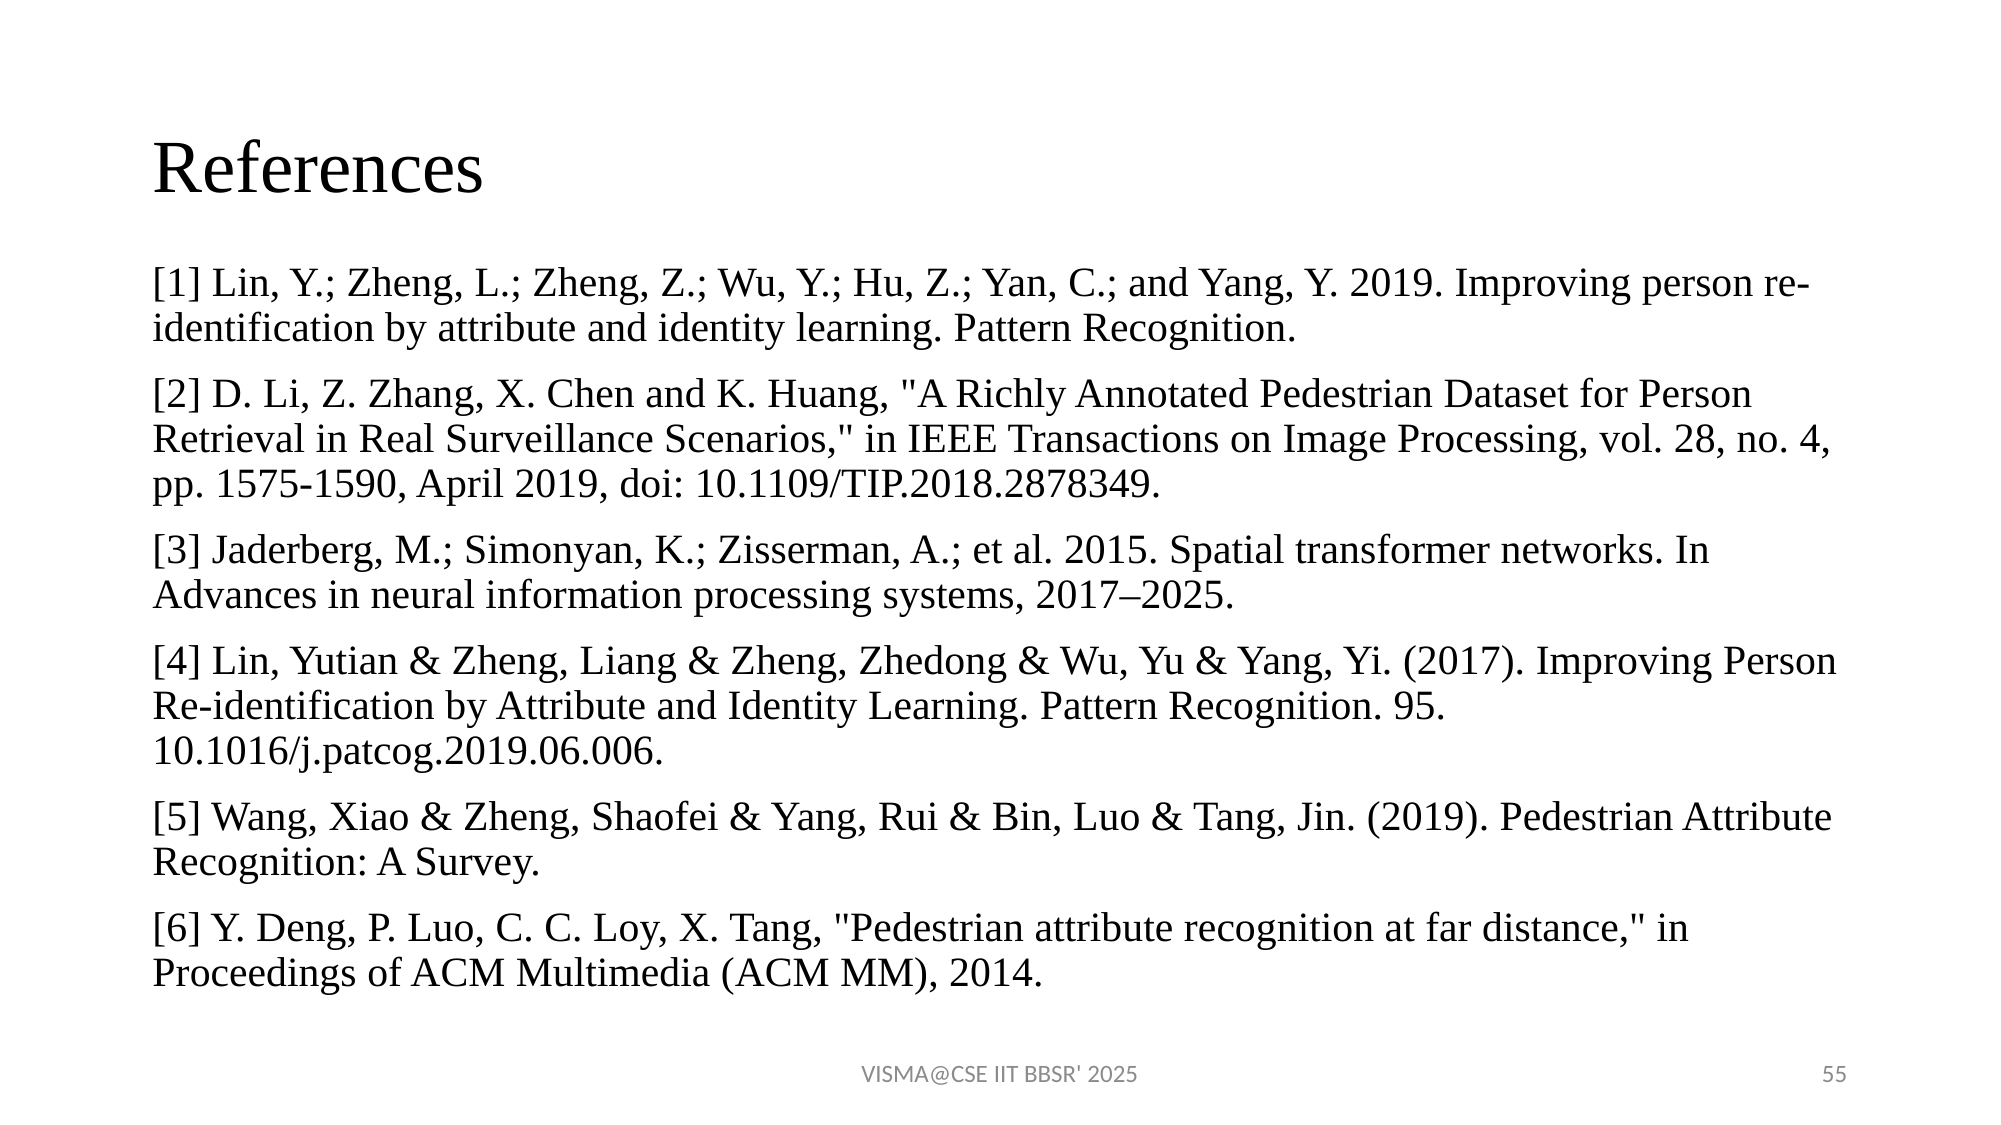

# References
[1] Lin, Y.; Zheng, L.; Zheng, Z.; Wu, Y.; Hu, Z.; Yan, C.; and Yang, Y. 2019. Improving person re-identification by attribute and identity learning. Pattern Recognition.
[2] D. Li, Z. Zhang, X. Chen and K. Huang, "A Richly Annotated Pedestrian Dataset for Person Retrieval in Real Surveillance Scenarios," in IEEE Transactions on Image Processing, vol. 28, no. 4, pp. 1575-1590, April 2019, doi: 10.1109/TIP.2018.2878349.
[3] Jaderberg, M.; Simonyan, K.; Zisserman, A.; et al. 2015. Spatial transformer networks. In Advances in neural information processing systems, 2017–2025.
[4] Lin, Yutian & Zheng, Liang & Zheng, Zhedong & Wu, Yu & Yang, Yi. (2017). Improving Person Re-identification by Attribute and Identity Learning. Pattern Recognition. 95. 10.1016/j.patcog.2019.06.006.
[5] Wang, Xiao & Zheng, Shaofei & Yang, Rui & Bin, Luo & Tang, Jin. (2019). Pedestrian Attribute Recognition: A Survey.
[6] Y. Deng, P. Luo, C. C. Loy, X. Tang, "Pedestrian attribute recognition at far distance," in Proceedings of ACM Multimedia (ACM MM), 2014.

VISMA@CSE IIT BBSR' 2025
55